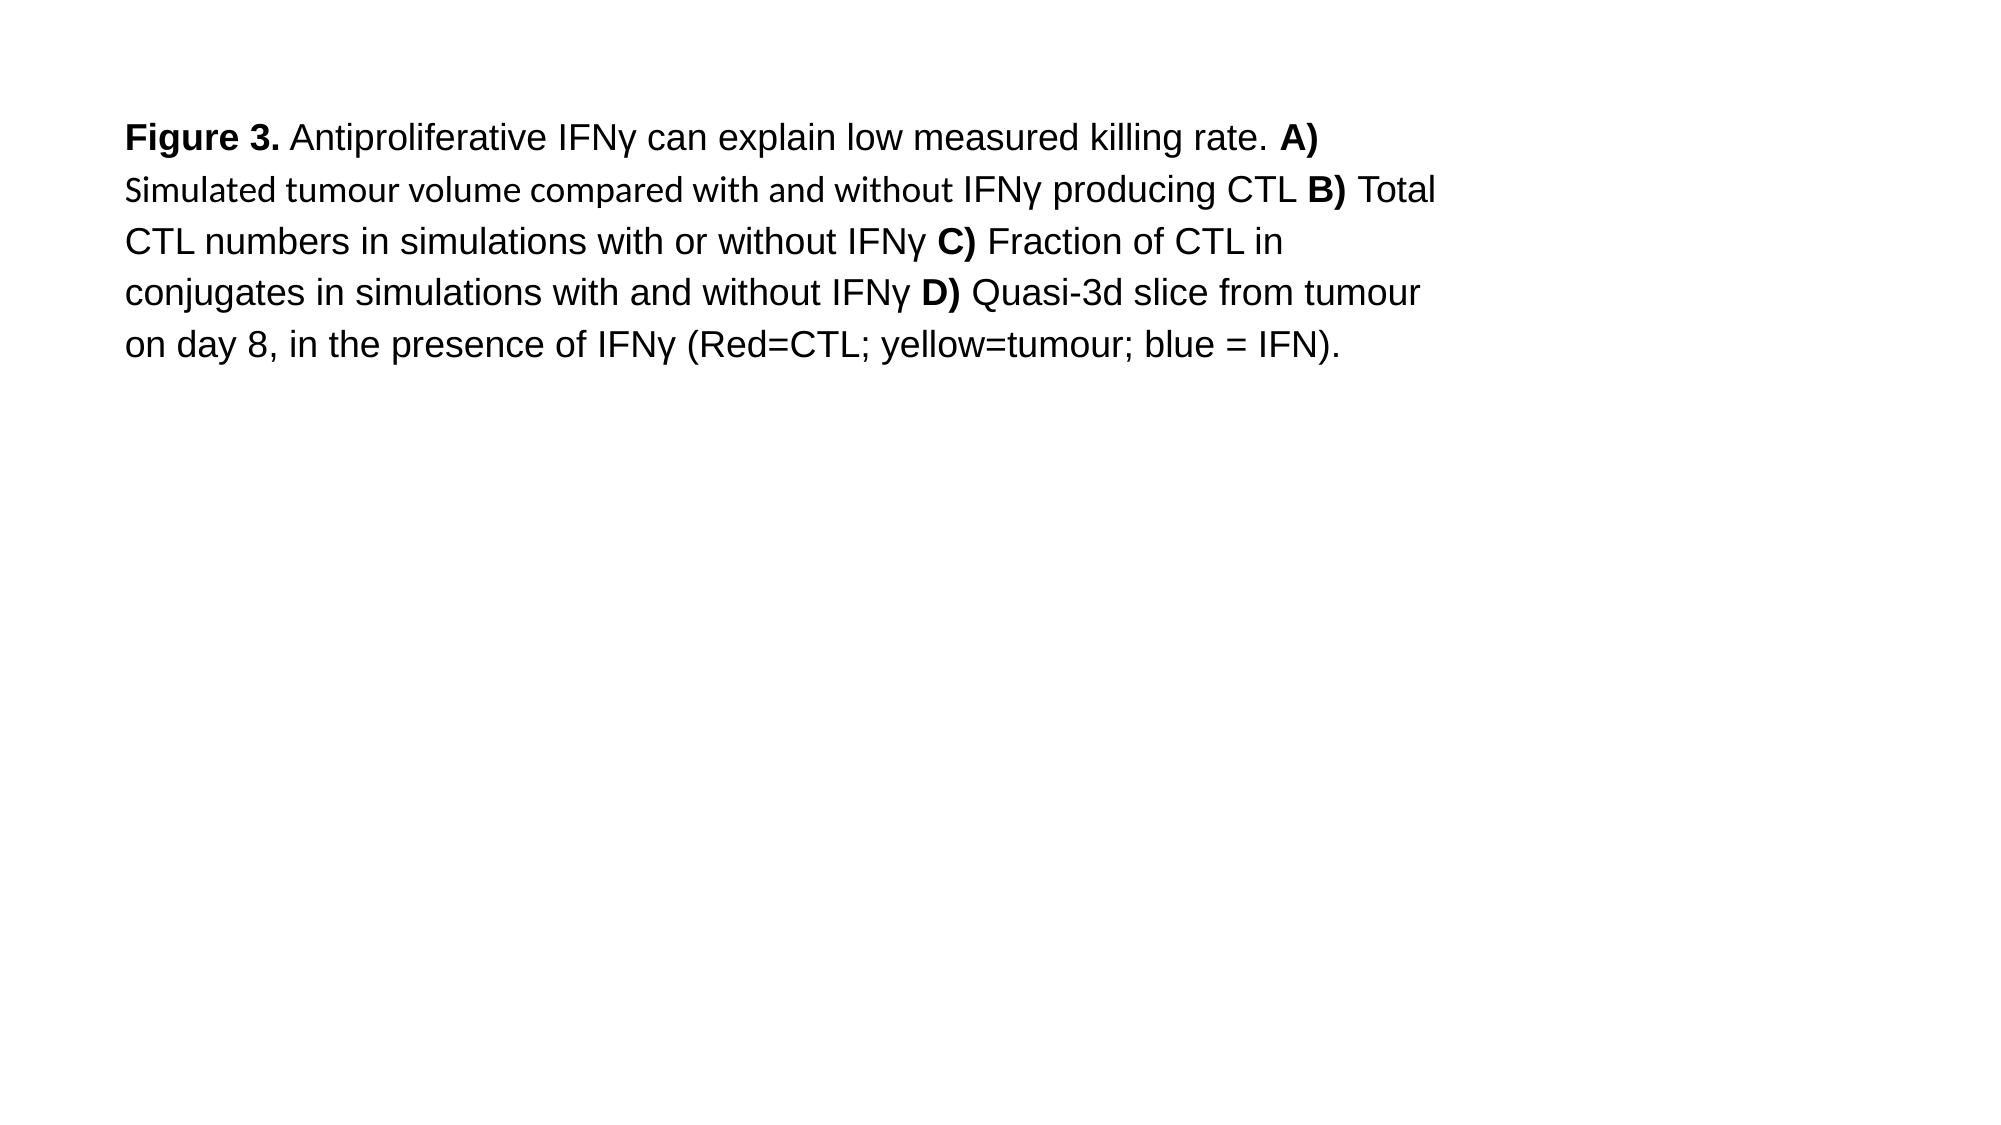

Figure 3. Antiproliferative IFNγ can explain low measured killing rate. A) Simulated tumour volume compared with and without IFNγ producing CTL B) Total CTL numbers in simulations with or without IFNγ C) Fraction of CTL in conjugates in simulations with and without IFNγ D) Quasi-3d slice from tumour on day 8, in the presence of IFNγ (Red=CTL; yellow=tumour; blue = IFN).